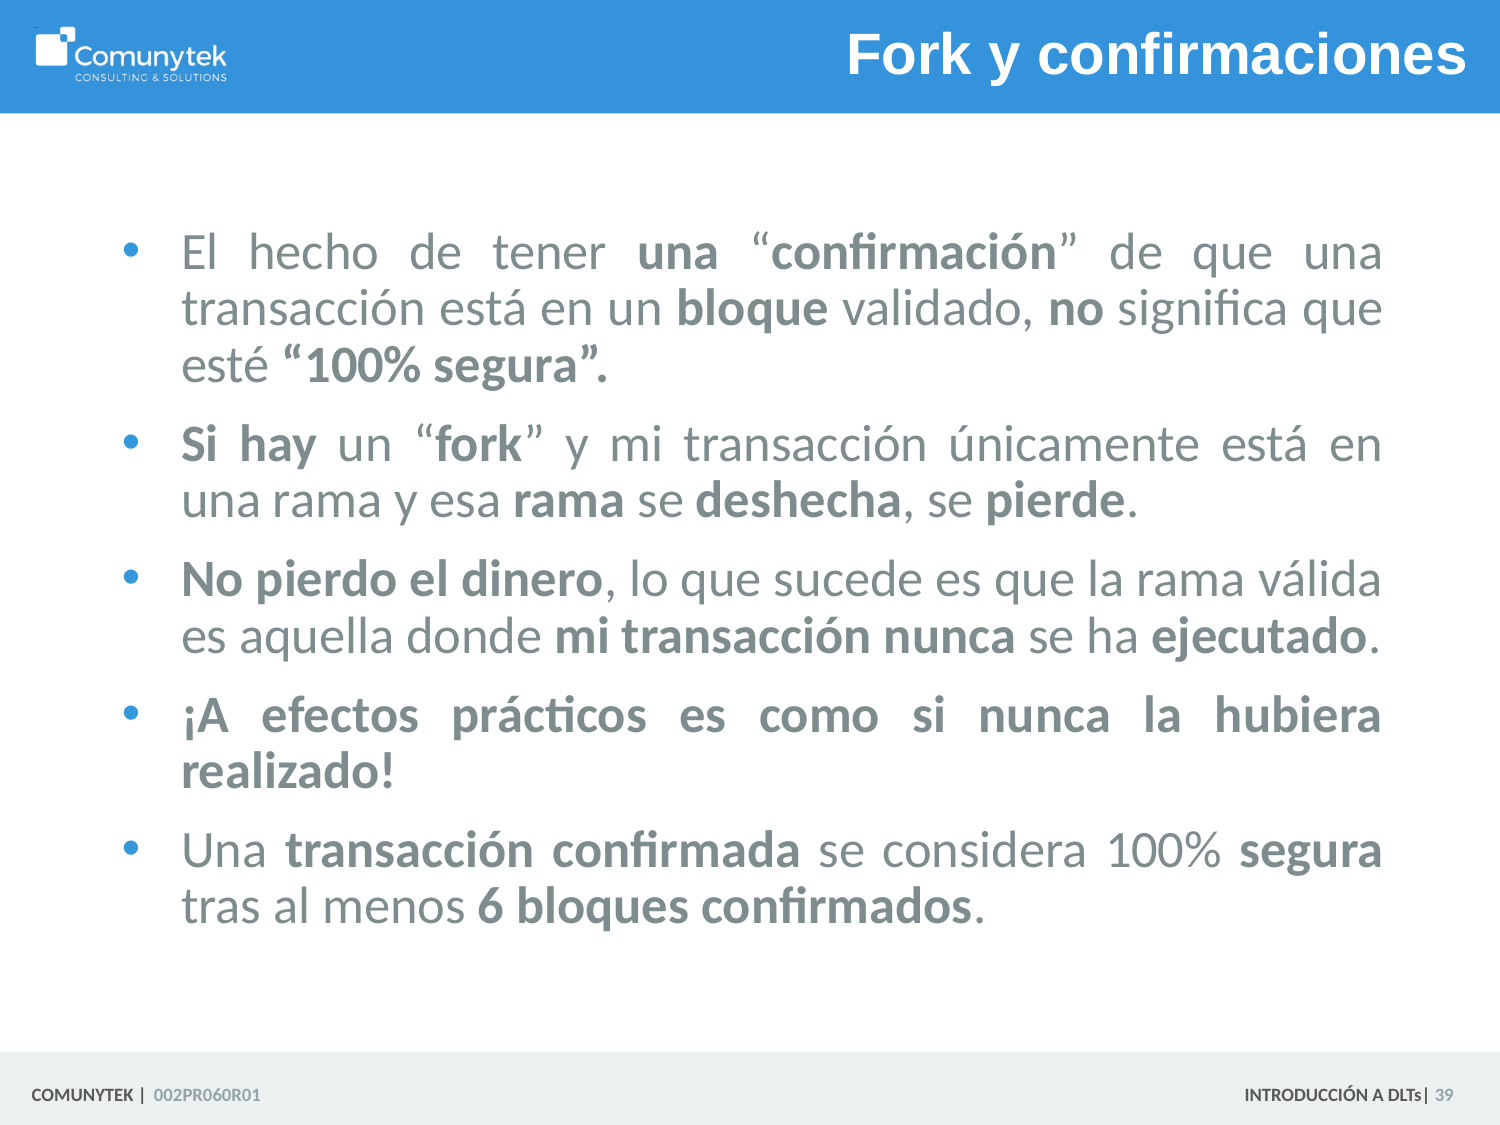

# Fork y confirmaciones
El hecho de tener una “confirmación” de que una transacción está en un bloque validado, no significa que esté “100% segura”.
Si hay un “fork” y mi transacción únicamente está en una rama y esa rama se deshecha, se pierde.
No pierdo el dinero, lo que sucede es que la rama válida es aquella donde mi transacción nunca se ha ejecutado.
¡A efectos prácticos es como si nunca la hubiera realizado!
Una transacción confirmada se considera 100% segura tras al menos 6 bloques confirmados.

 39